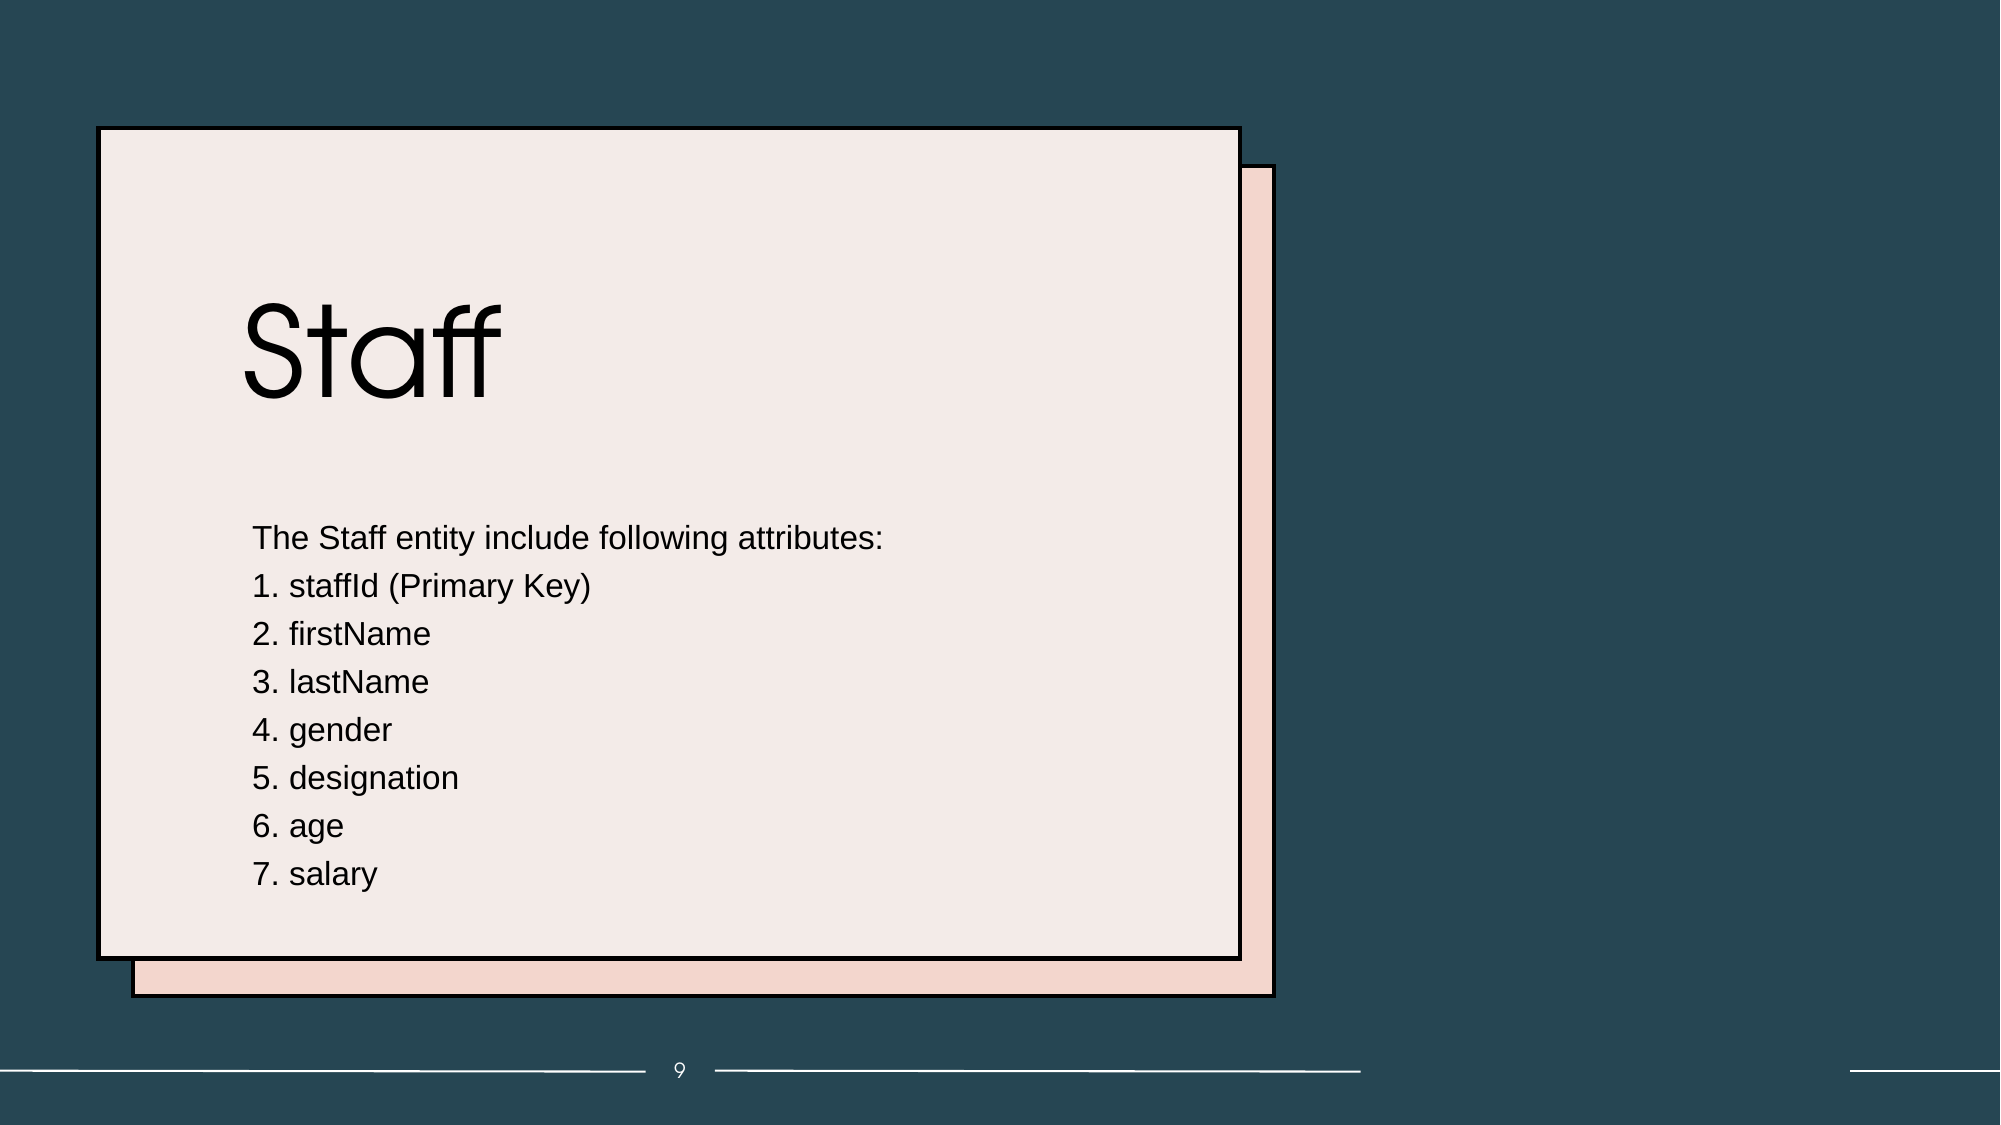

# Staff
The Staff entity include following attributes:
1. staffId (Primary Key)
2. firstName
3. lastName
4. gender
5. designation
6. age
7. salary
9